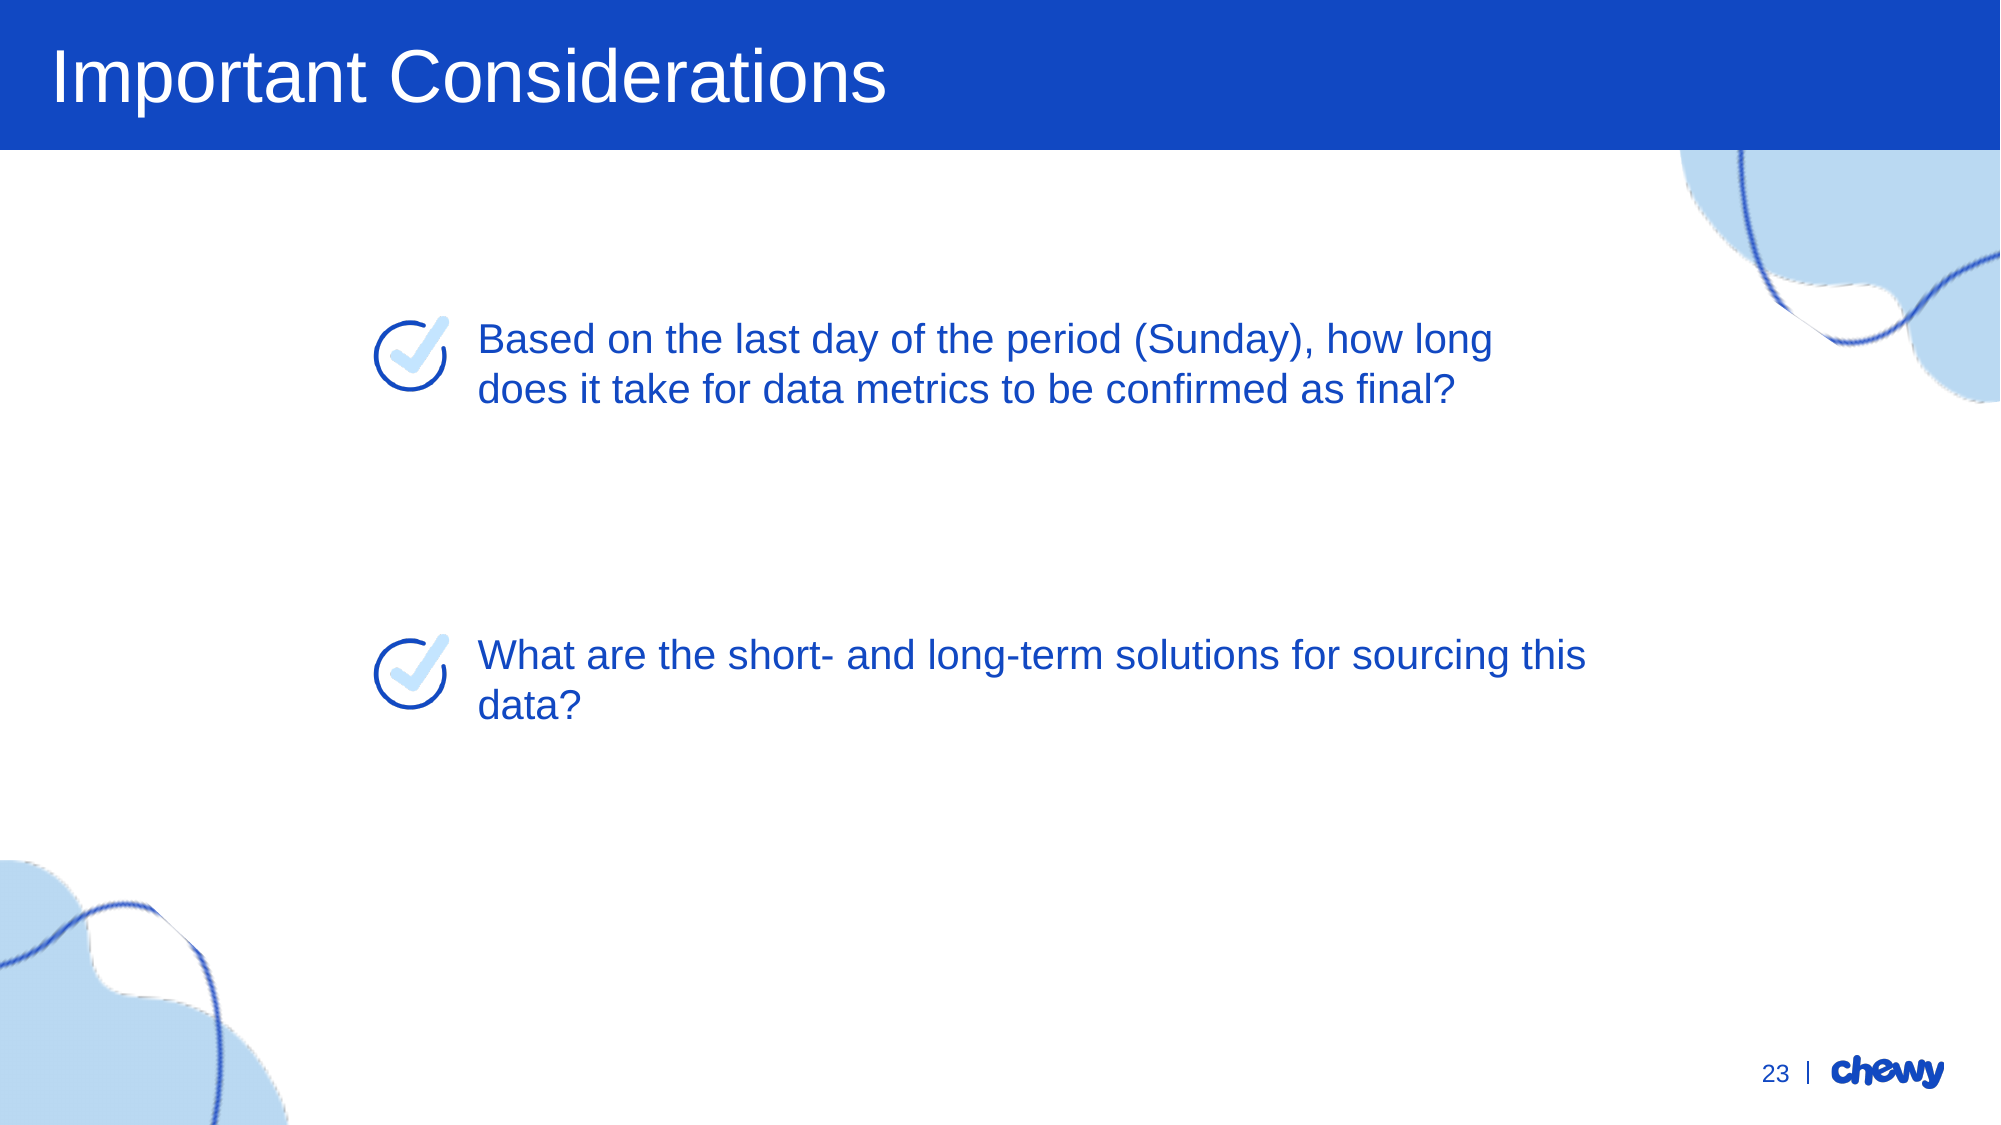

# Important Considerations
Based on the last day of the period (Sunday), how long does it take for data metrics to be confirmed as final?

What are the short- and long-term solutions for sourcing this data?